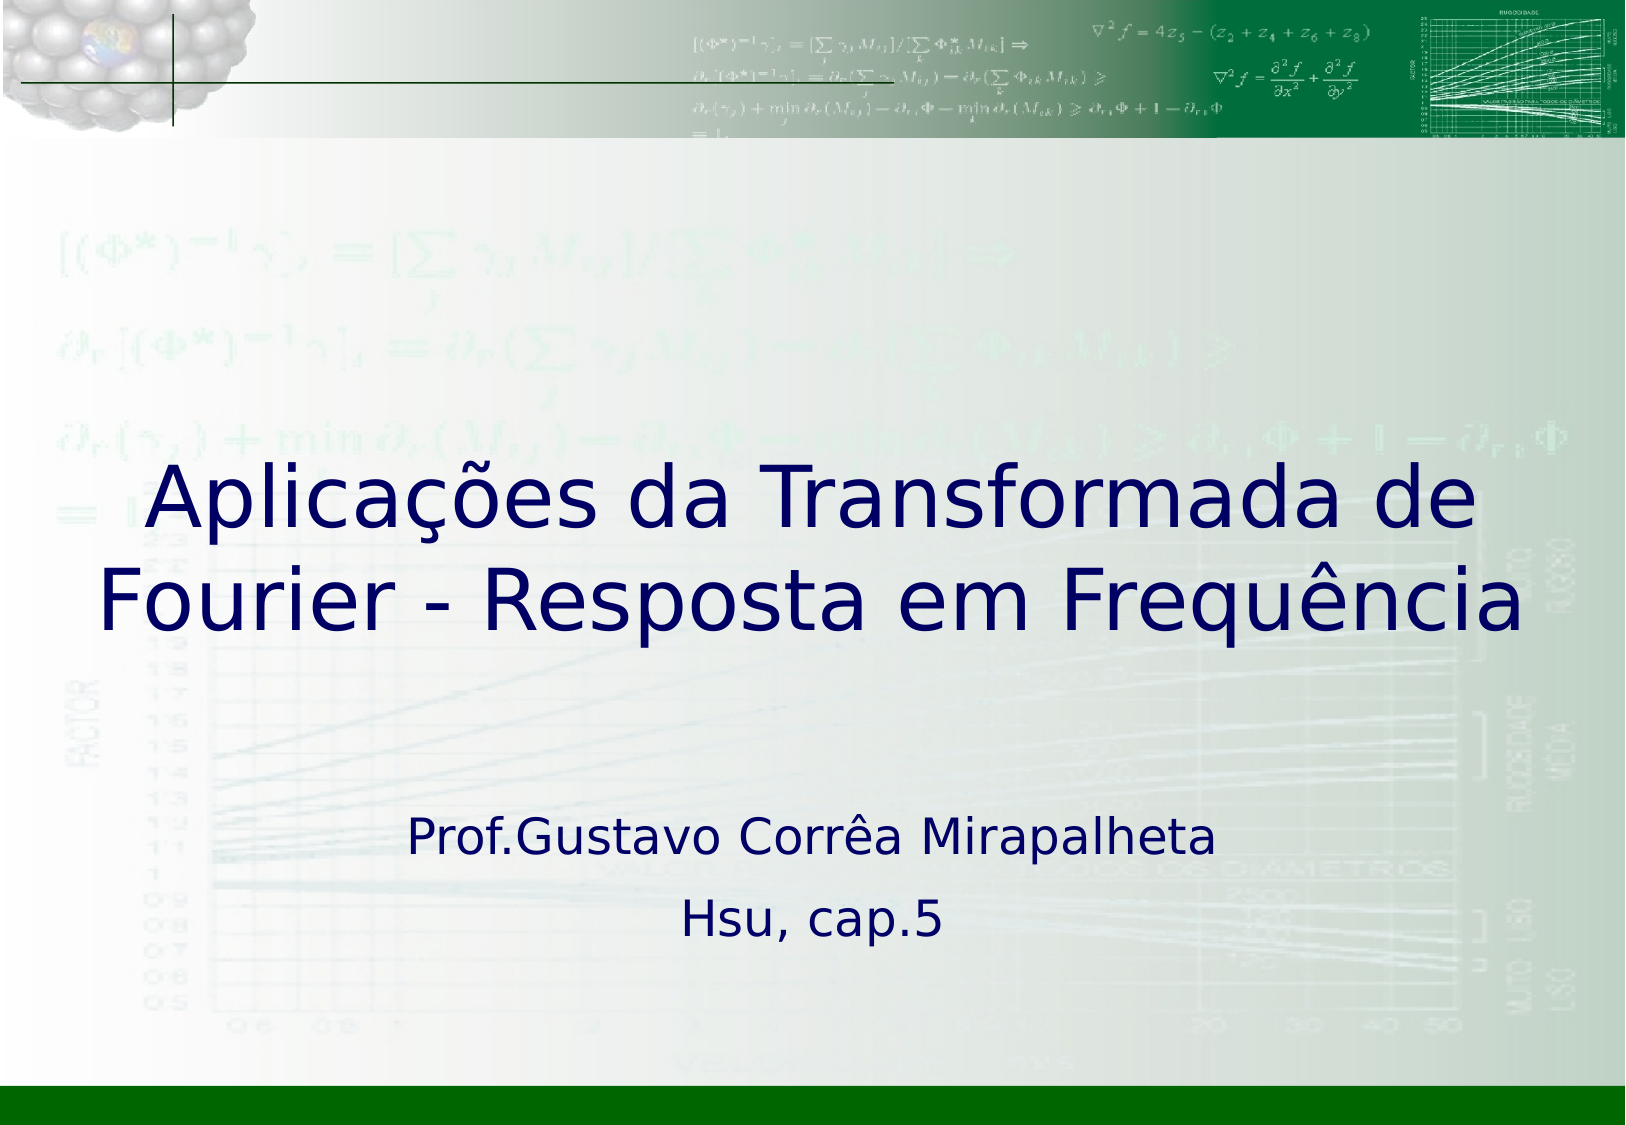

# Aplicações da Transformada de Fourier - Resposta em Frequência
Prof.Gustavo Corrêa Mirapalheta
Hsu, cap.5